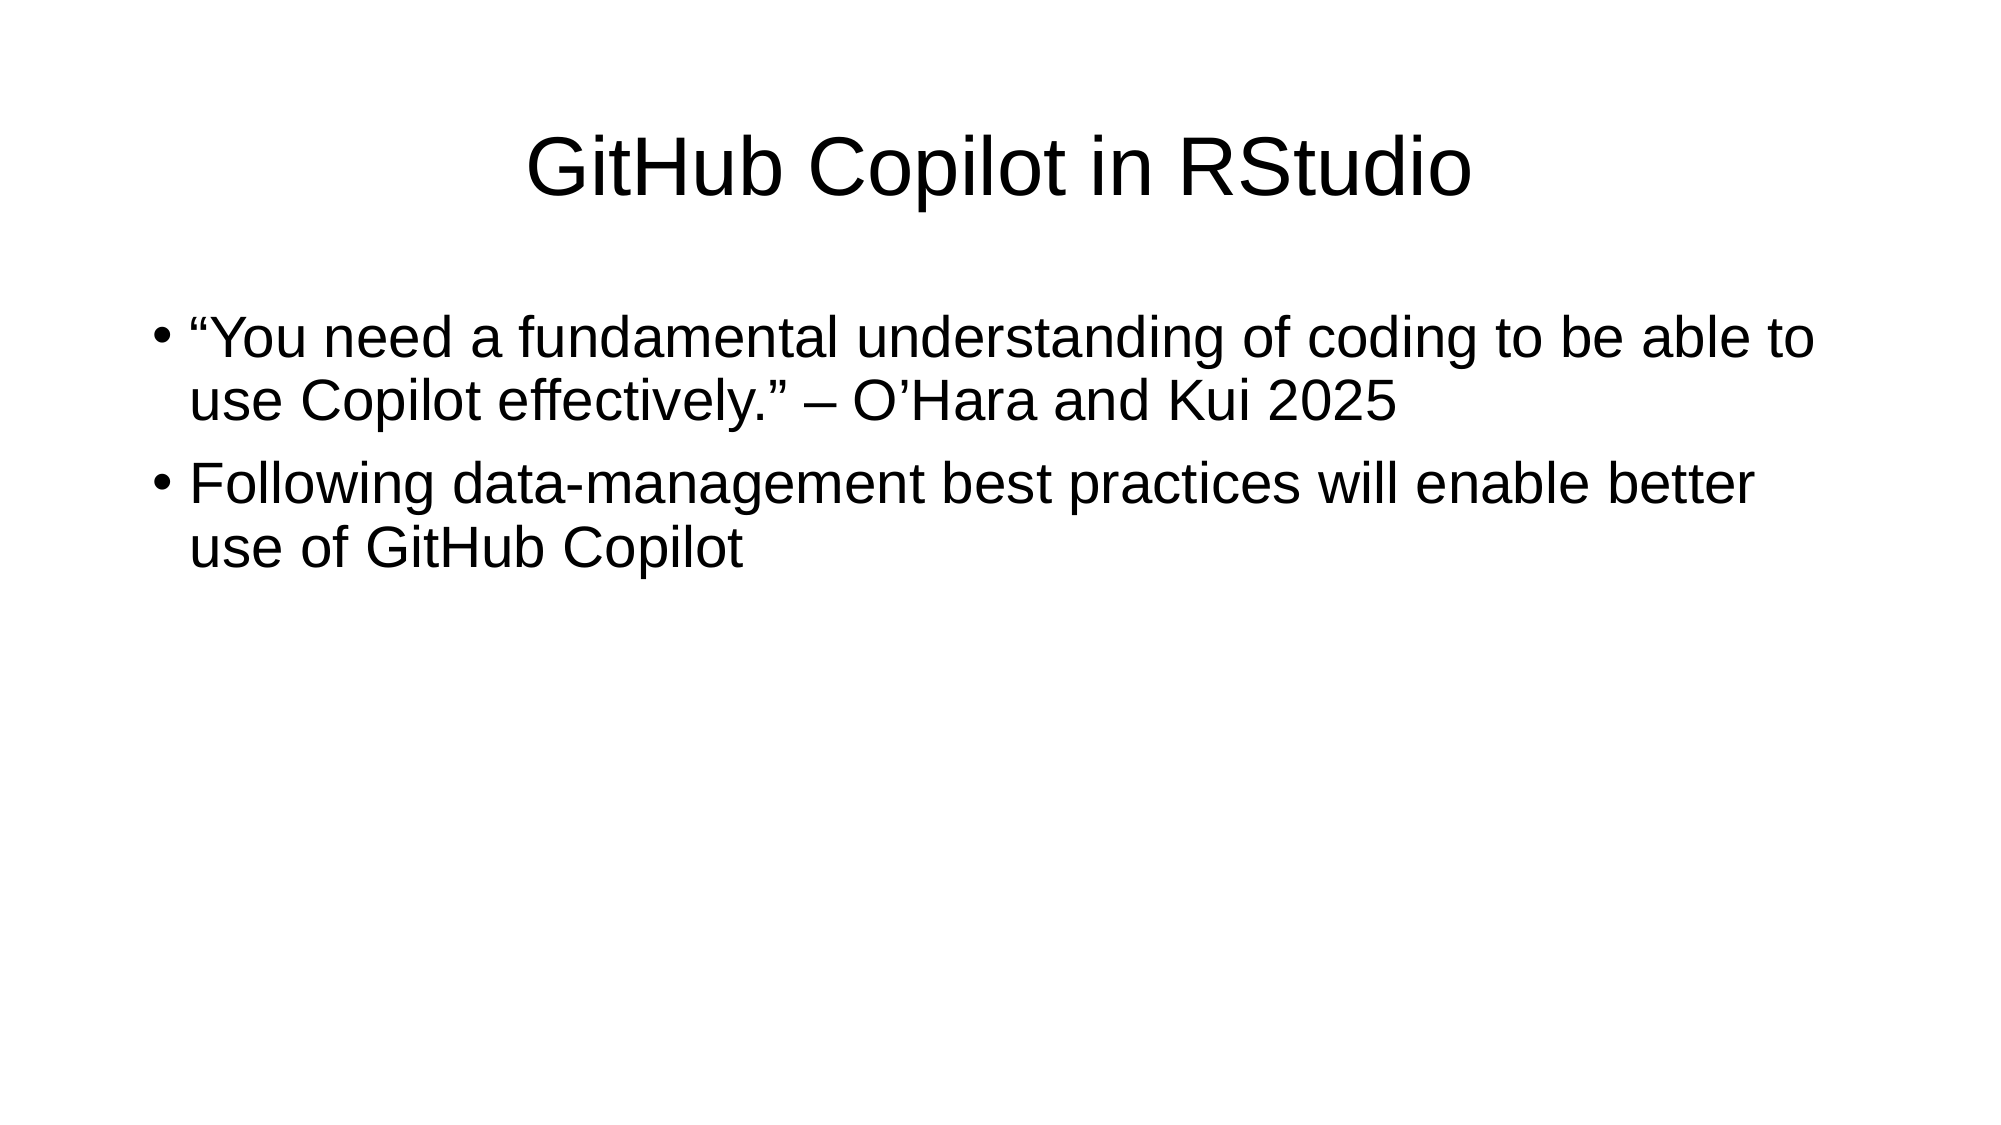

# GitHub Copilot in RStudio
“You need a fundamental understanding of coding to be able to use Copilot effectively.” – O’Hara and Kui 2025
Following data-management best practices will enable better use of GitHub Copilot